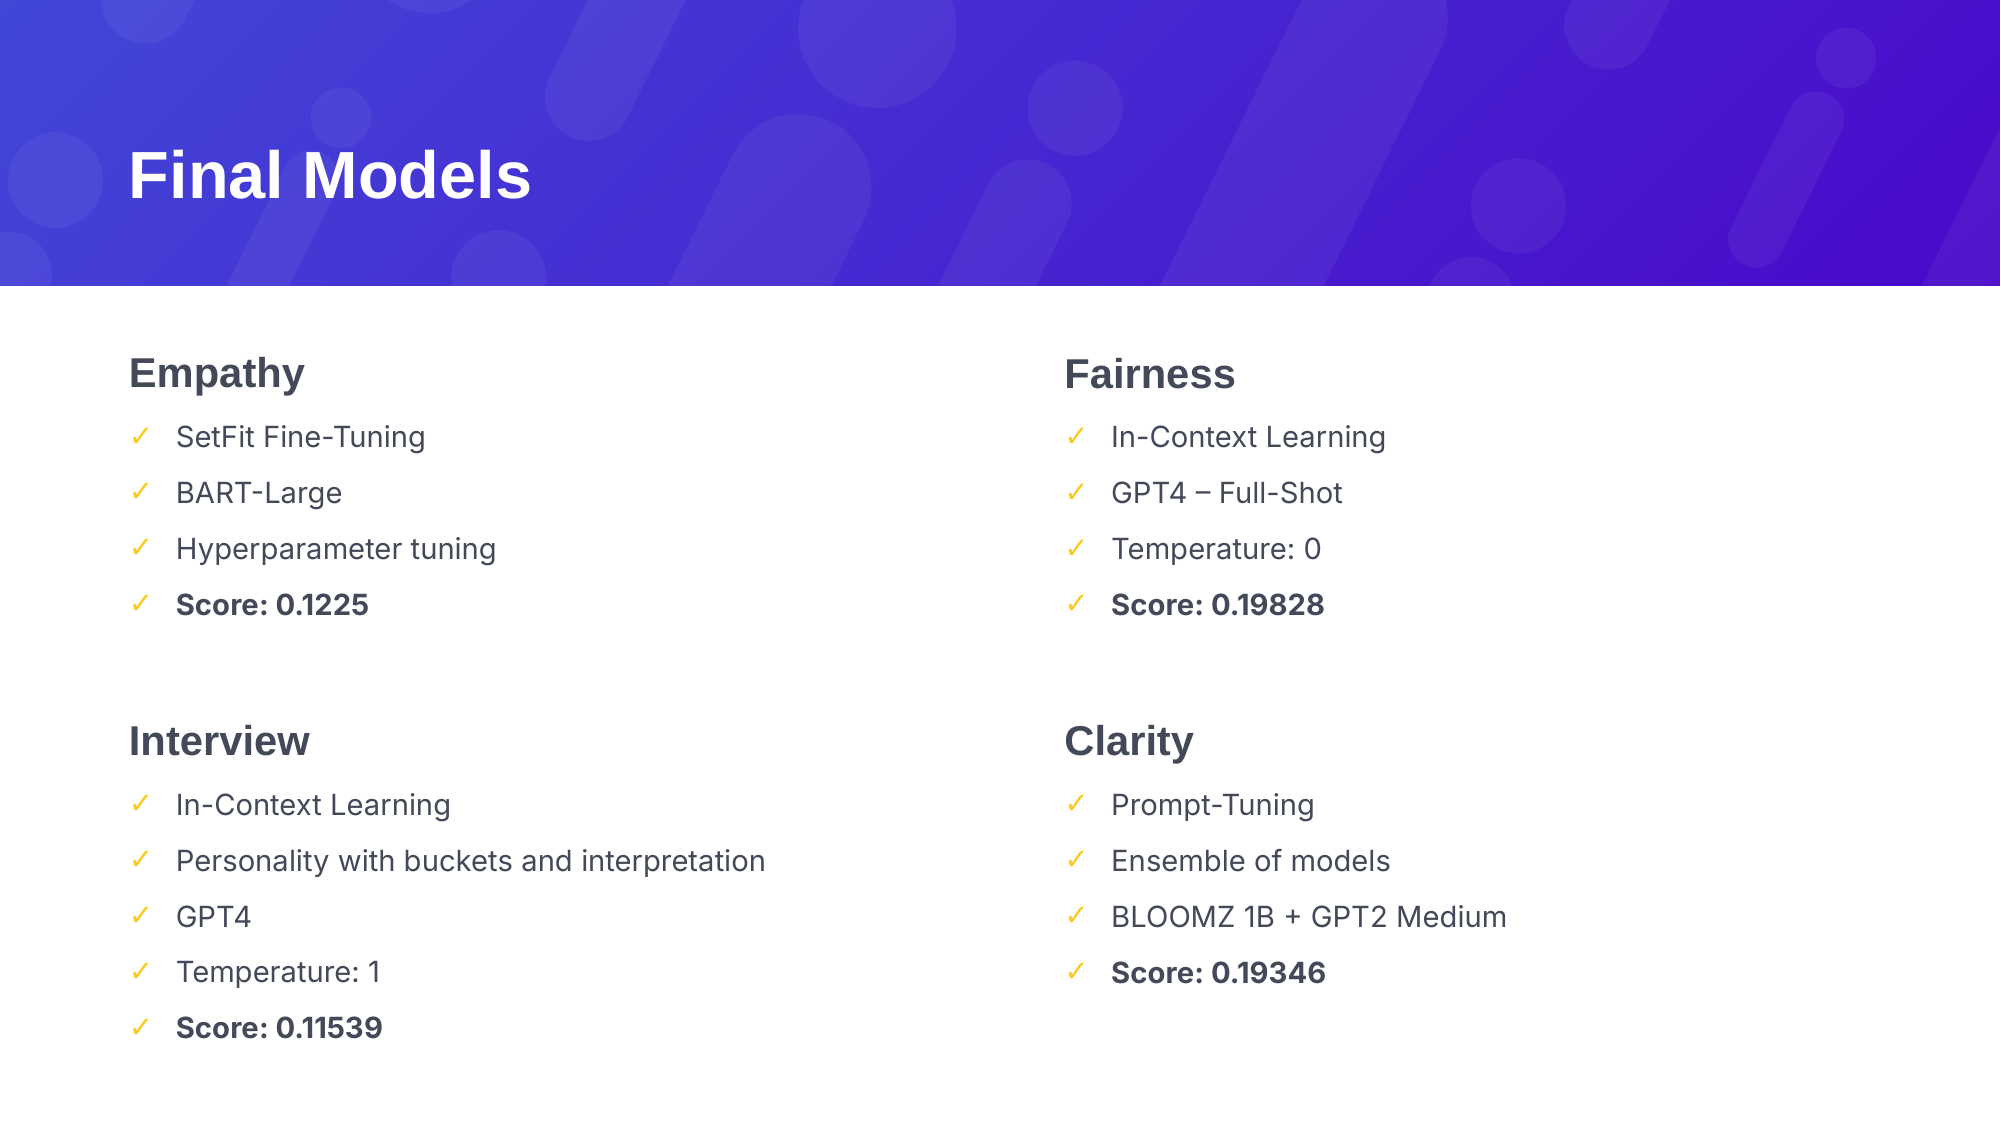

# Final Models
Empathy
Fairness
SetFit Fine-Tuning
BART-Large
Hyperparameter tuning
Score: 0.1225
In-Context Learning
GPT4 – Full-Shot
Temperature: 0
Score: 0.19828
Interview
Clarity
In-Context Learning
Personality with buckets and interpretation
GPT4
Temperature: 1
Score: 0.11539
Prompt-Tuning
Ensemble of models
BLOOMZ 1B + GPT2 Medium
Score: 0.19346